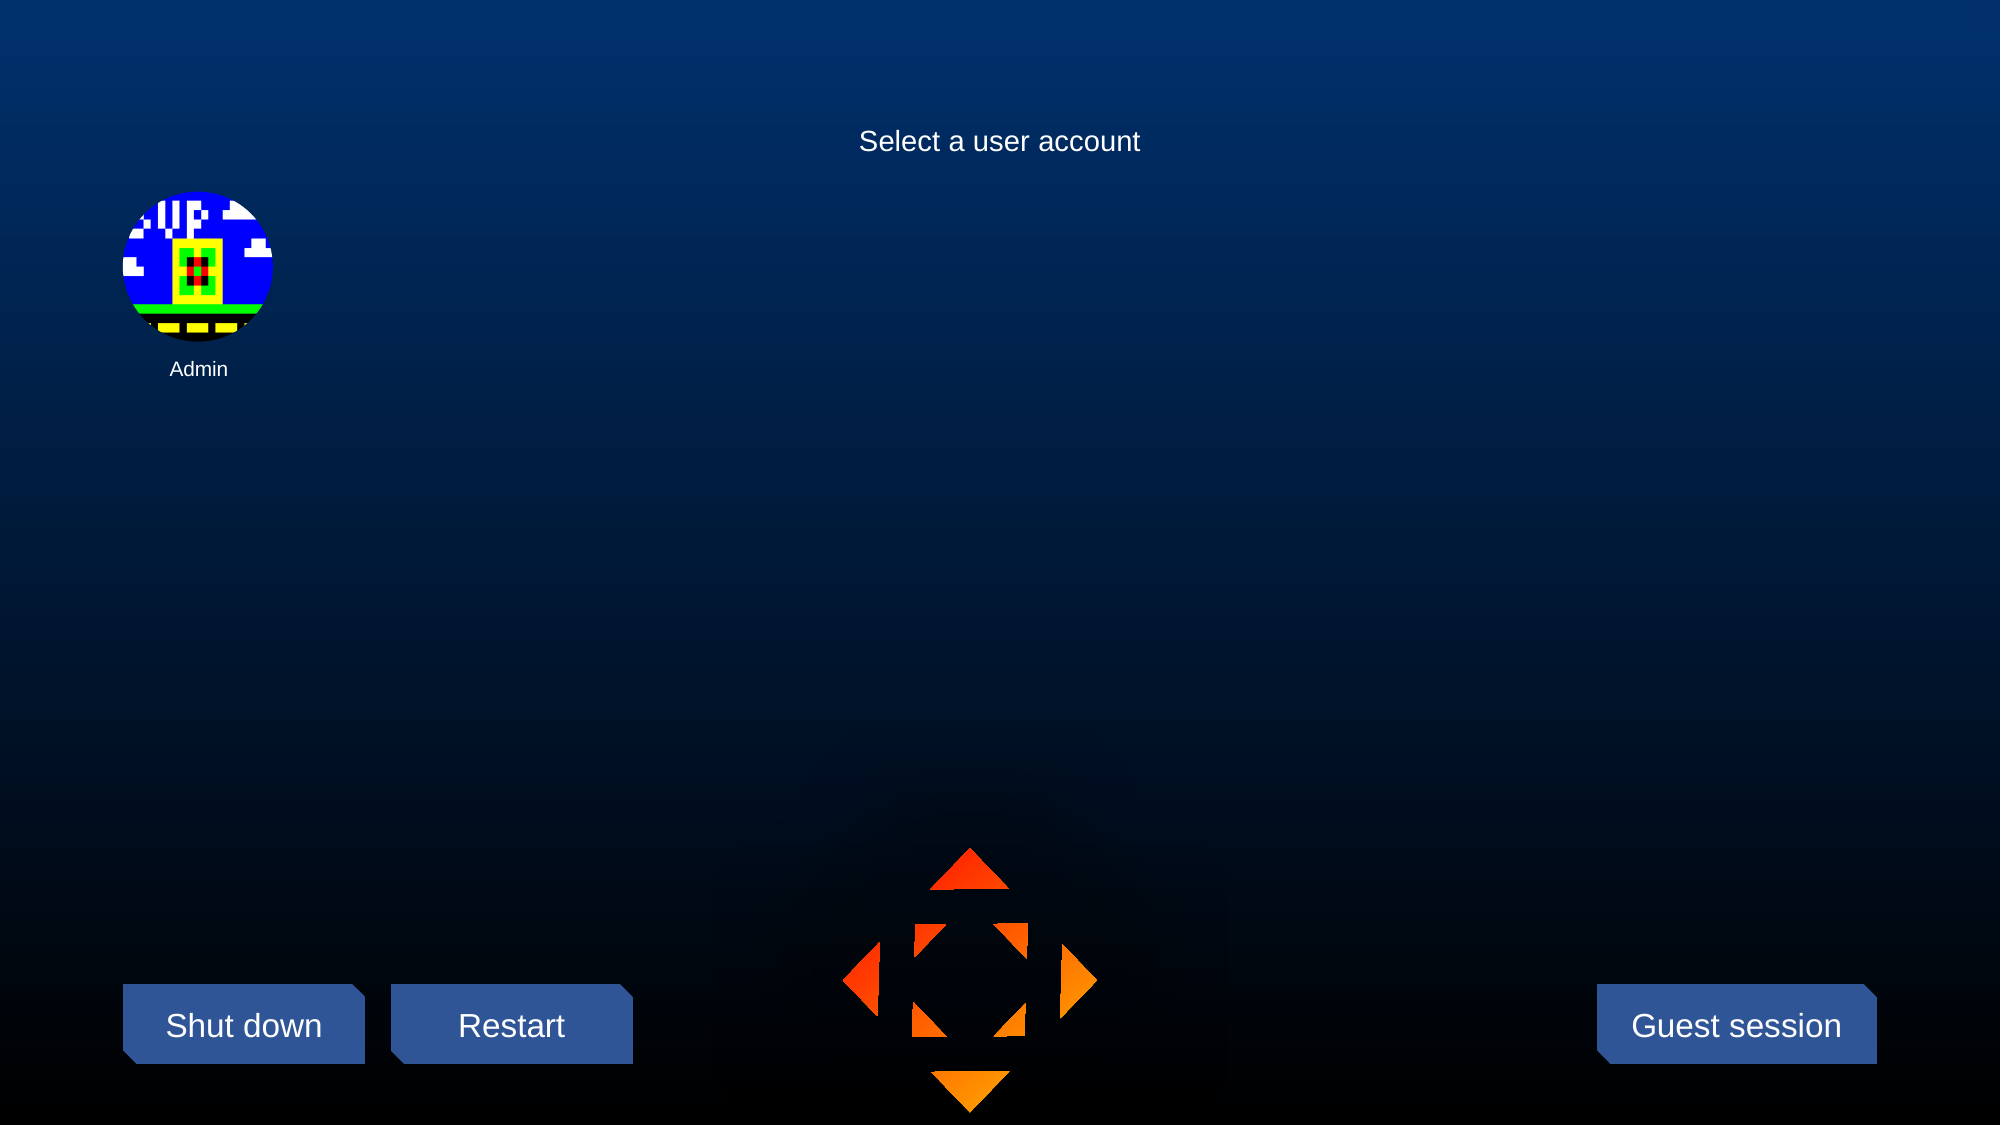

2
Select a user account

Admin
User

Restart
Guest session
Shut down